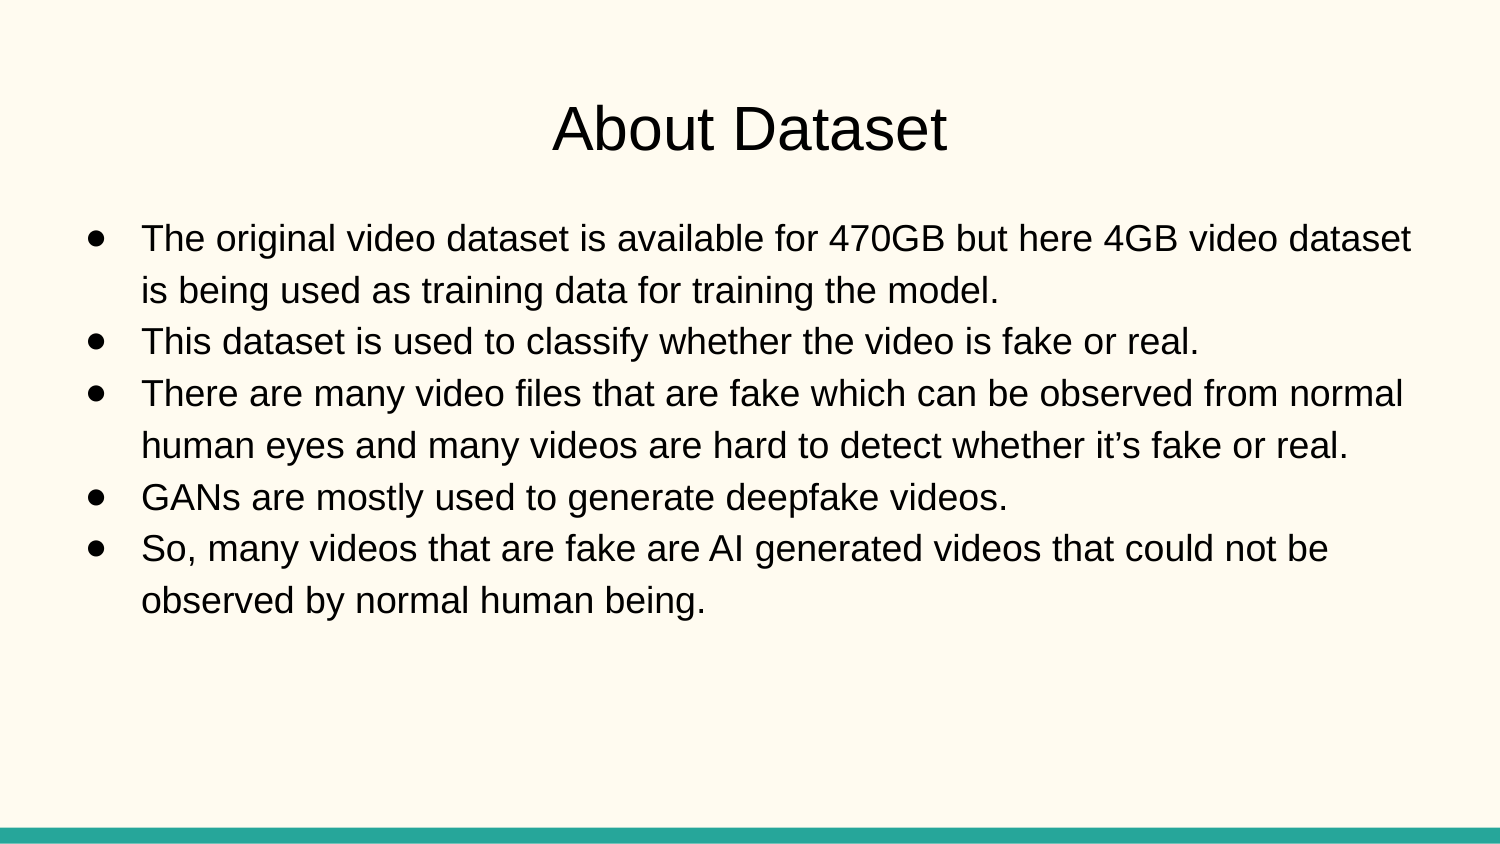

# About Dataset
The original video dataset is available for 470GB but here 4GB video dataset is being used as training data for training the model.
This dataset is used to classify whether the video is fake or real.
There are many video files that are fake which can be observed from normal human eyes and many videos are hard to detect whether it’s fake or real.
GANs are mostly used to generate deepfake videos.
So, many videos that are fake are AI generated videos that could not be observed by normal human being.